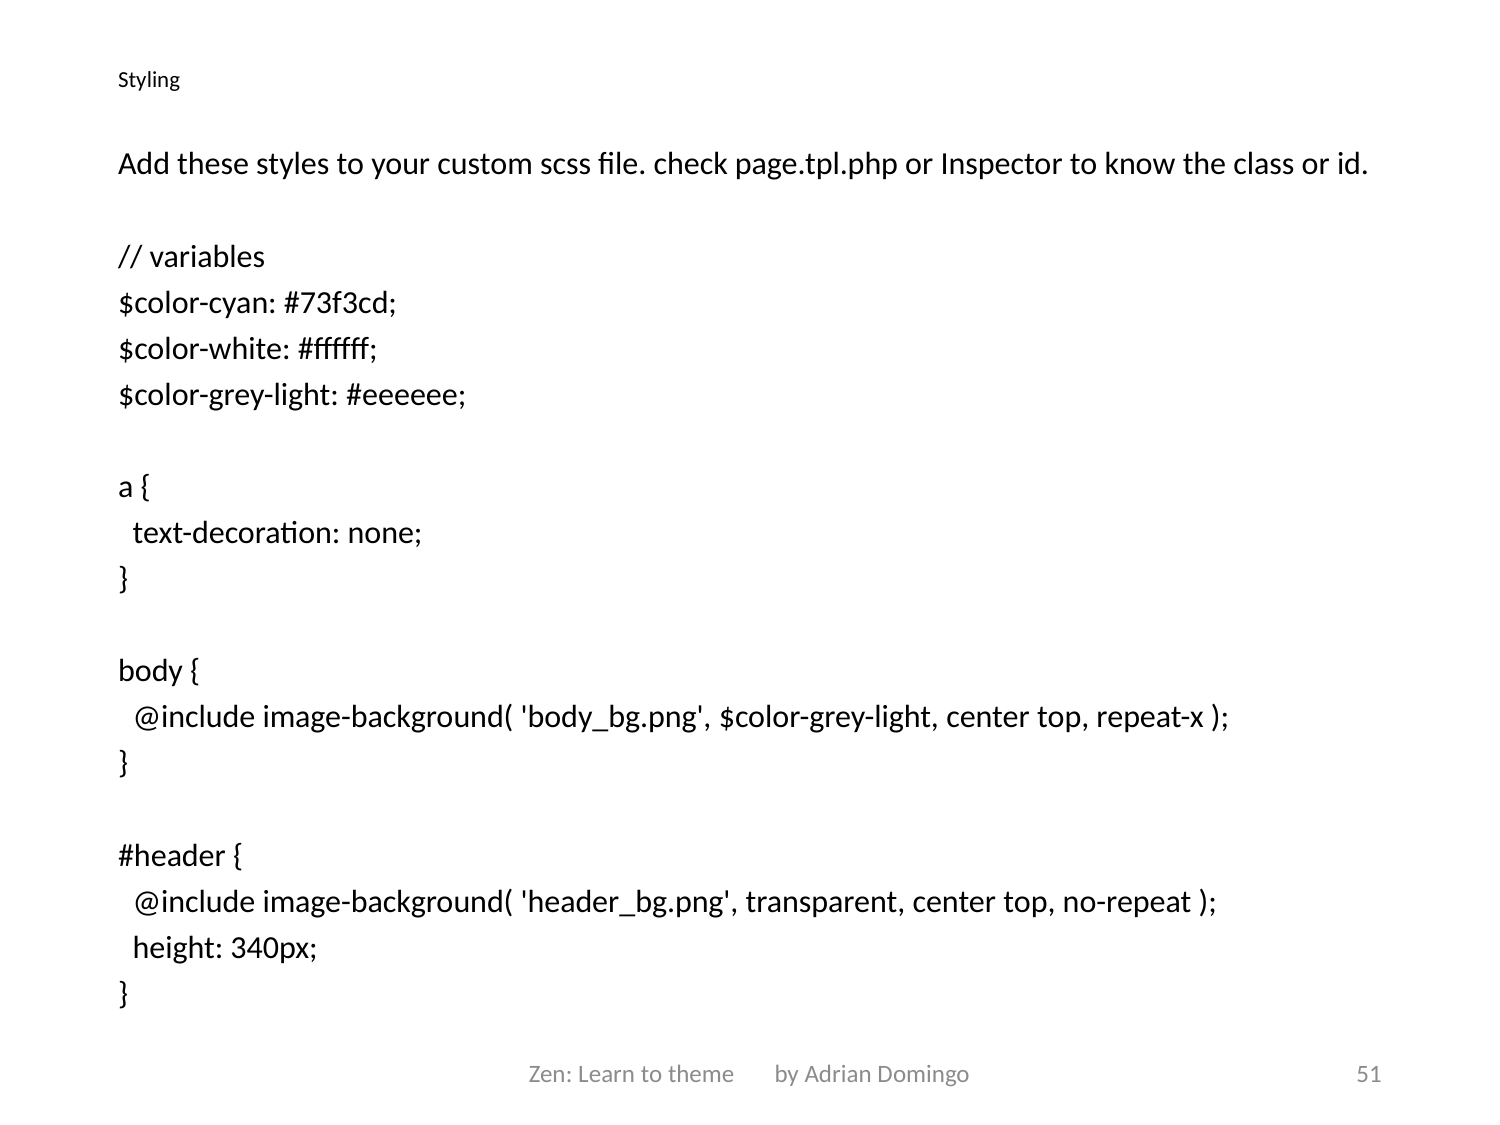

# Styling
Add these styles to your custom scss file. check page.tpl.php or Inspector to know the class or id.

// variables
$color-cyan: #73f3cd;
$color-white: #ffffff;
$color-grey-light: #eeeeee;

a {
  text-decoration: none;
}

body {
  @include image-background( 'body_bg.png', $color-grey-light, center top, repeat-x );
}

#header {
  @include image-background( 'header_bg.png', transparent, center top, no-repeat );
  height: 340px;
}
Zen: Learn to theme       by Adrian Domingo
51